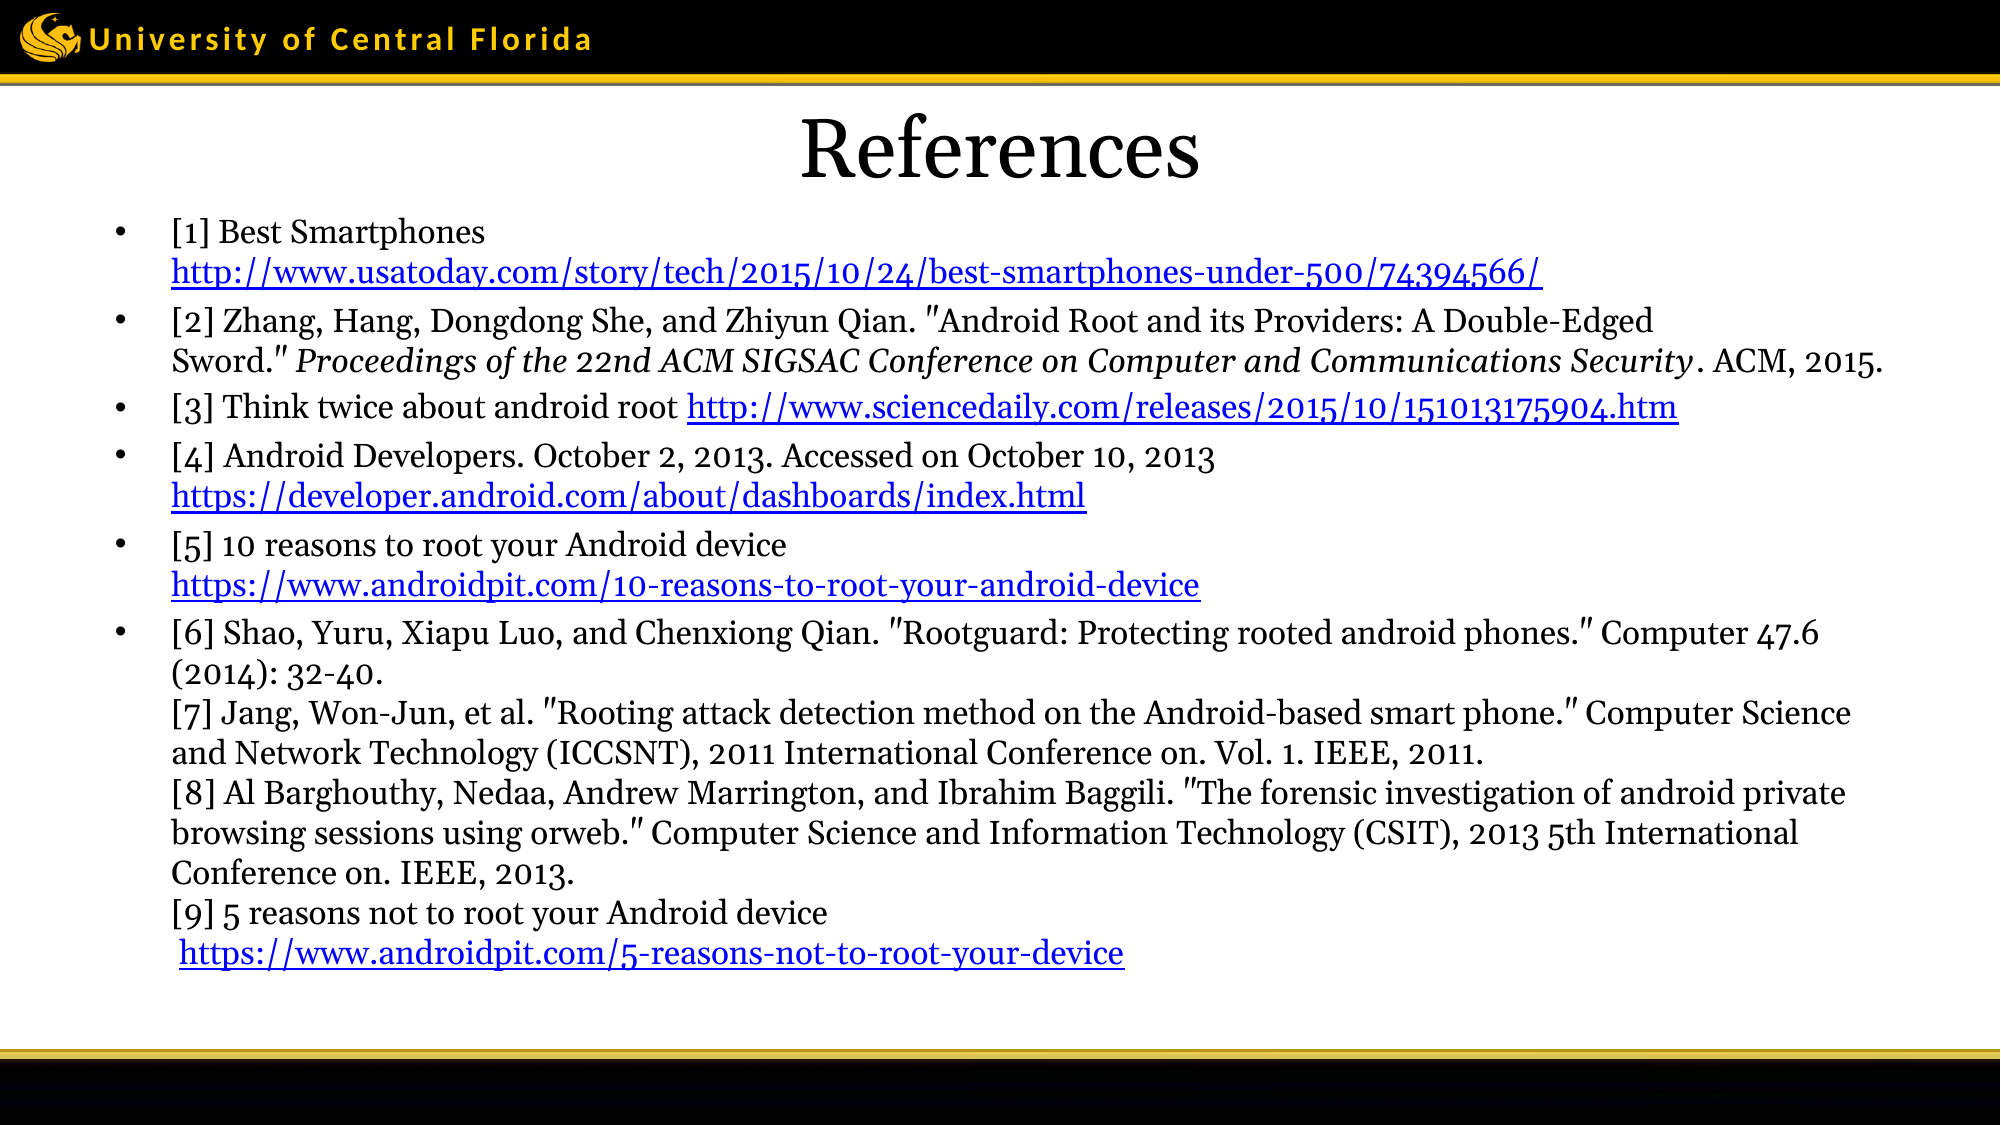

# References
[1] Best Smartphones
http://www.usatoday.com/story/tech/2015/10/24/best-smartphones-under-500/74394566/
[2] Zhang, Hang, Dongdong She, and Zhiyun Qian. "Android Root and its Providers: A Double-Edged Sword." Proceedings of the 22nd ACM SIGSAC Conference on Computer and Communications Security. ACM, 2015.
[3] Think twice about android root http://www.sciencedaily.com/releases/2015/10/151013175904.htm
[4] Android Developers. October 2, 2013. Accessed on October 10, 2013
https://developer.android.com/about/dashboards/index.html
[5] 10 reasons to root your Android device
https://www.androidpit.com/10-reasons-to-root-your-android-device
[6] Shao, Yuru, Xiapu Luo, and Chenxiong Qian. "Rootguard: Protecting rooted android phones." Computer 47.6 (2014): 32-40.
[7] Jang, Won-Jun, et al. "Rooting attack detection method on the Android-based smart phone." Computer Science and Network Technology (ICCSNT), 2011 International Conference on. Vol. 1. IEEE, 2011.
[8] Al Barghouthy, Nedaa, Andrew Marrington, and Ibrahim Baggili. "The forensic investigation of android private browsing sessions using orweb." Computer Science and Information Technology (CSIT), 2013 5th International Conference on. IEEE, 2013.
[9] 5 reasons not to root your Android device
 https://www.androidpit.com/5-reasons-not-to-root-your-device